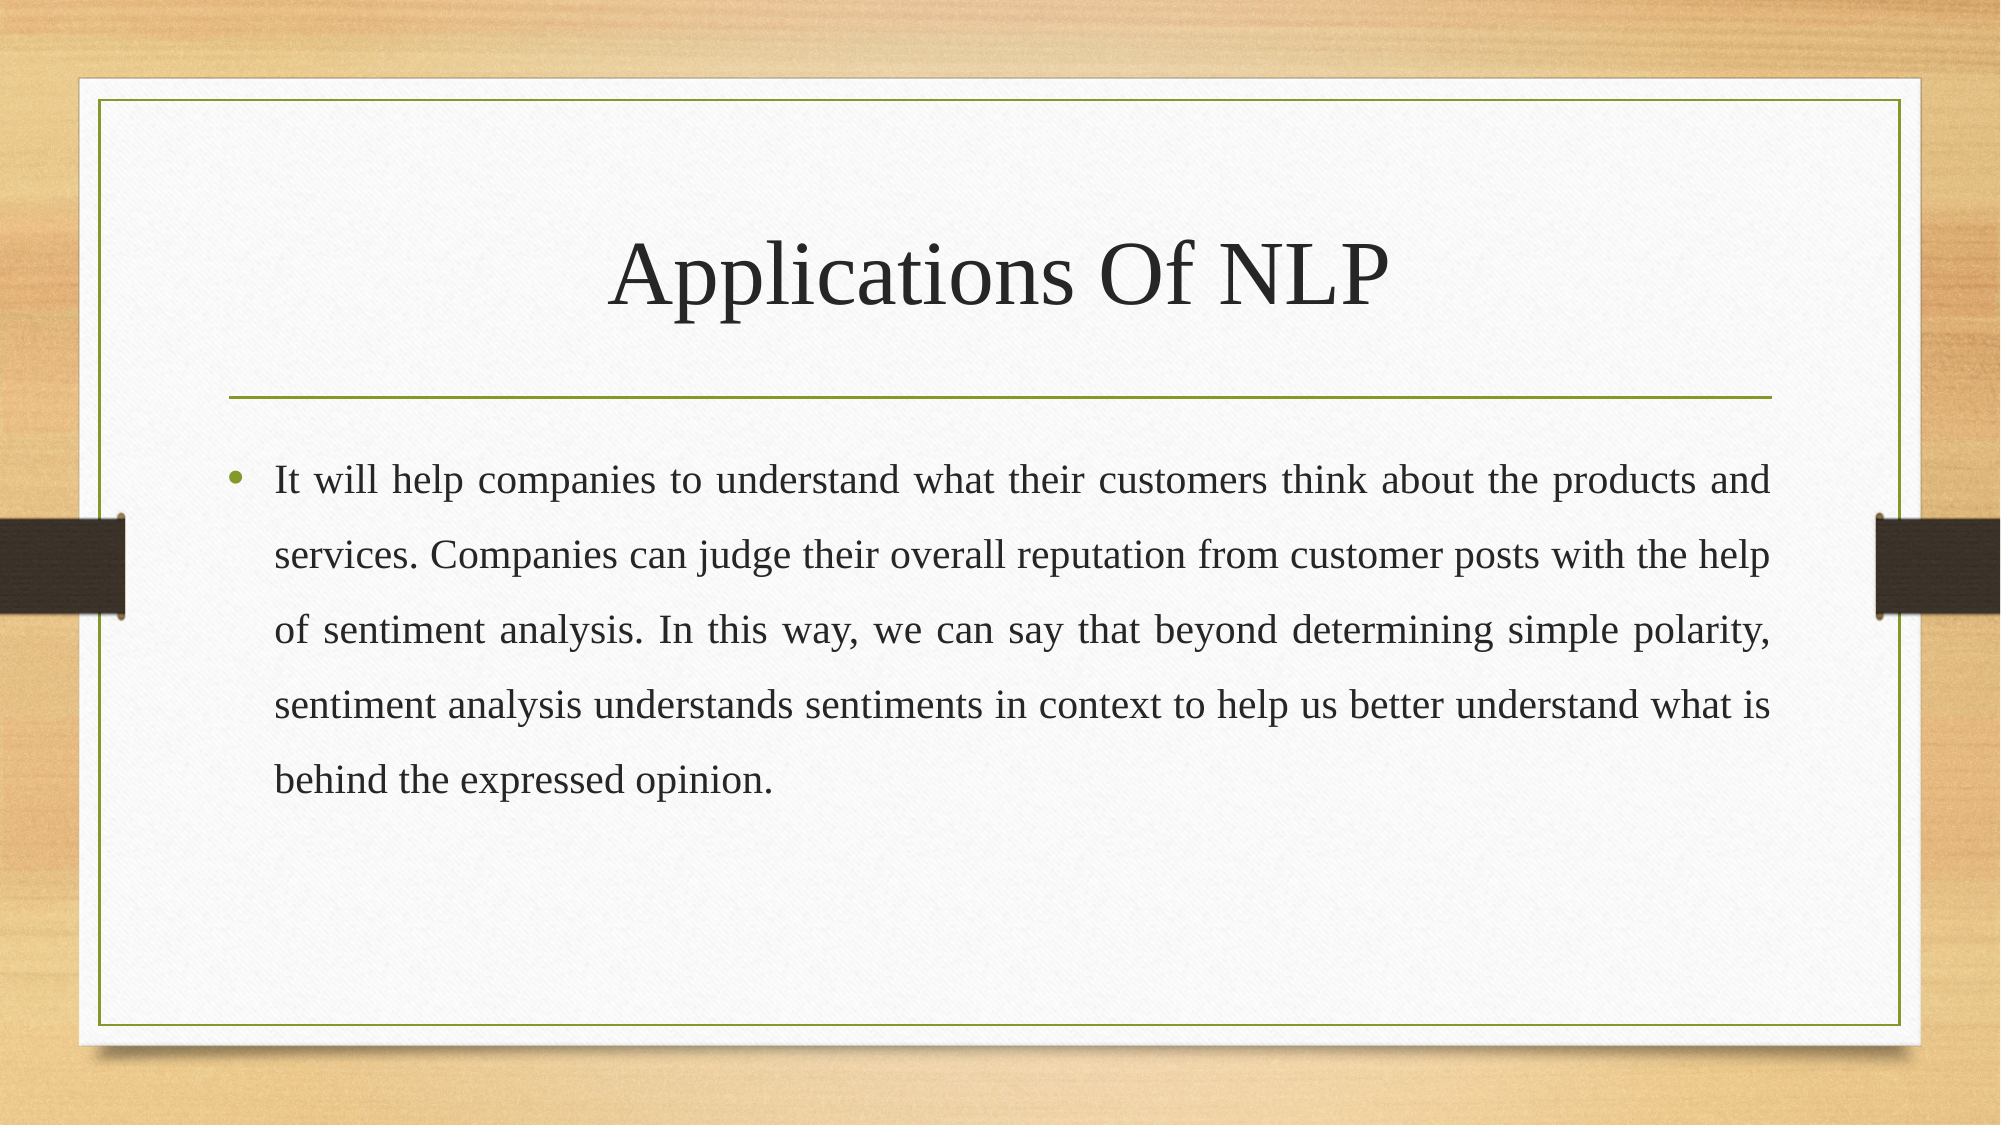

# Applications Of NLP
It will help companies to understand what their customers think about the products and services. Companies can judge their overall reputation from customer posts with the help of sentiment analysis. In this way, we can say that beyond determining simple polarity, sentiment analysis understands sentiments in context to help us better understand what is behind the expressed opinion.